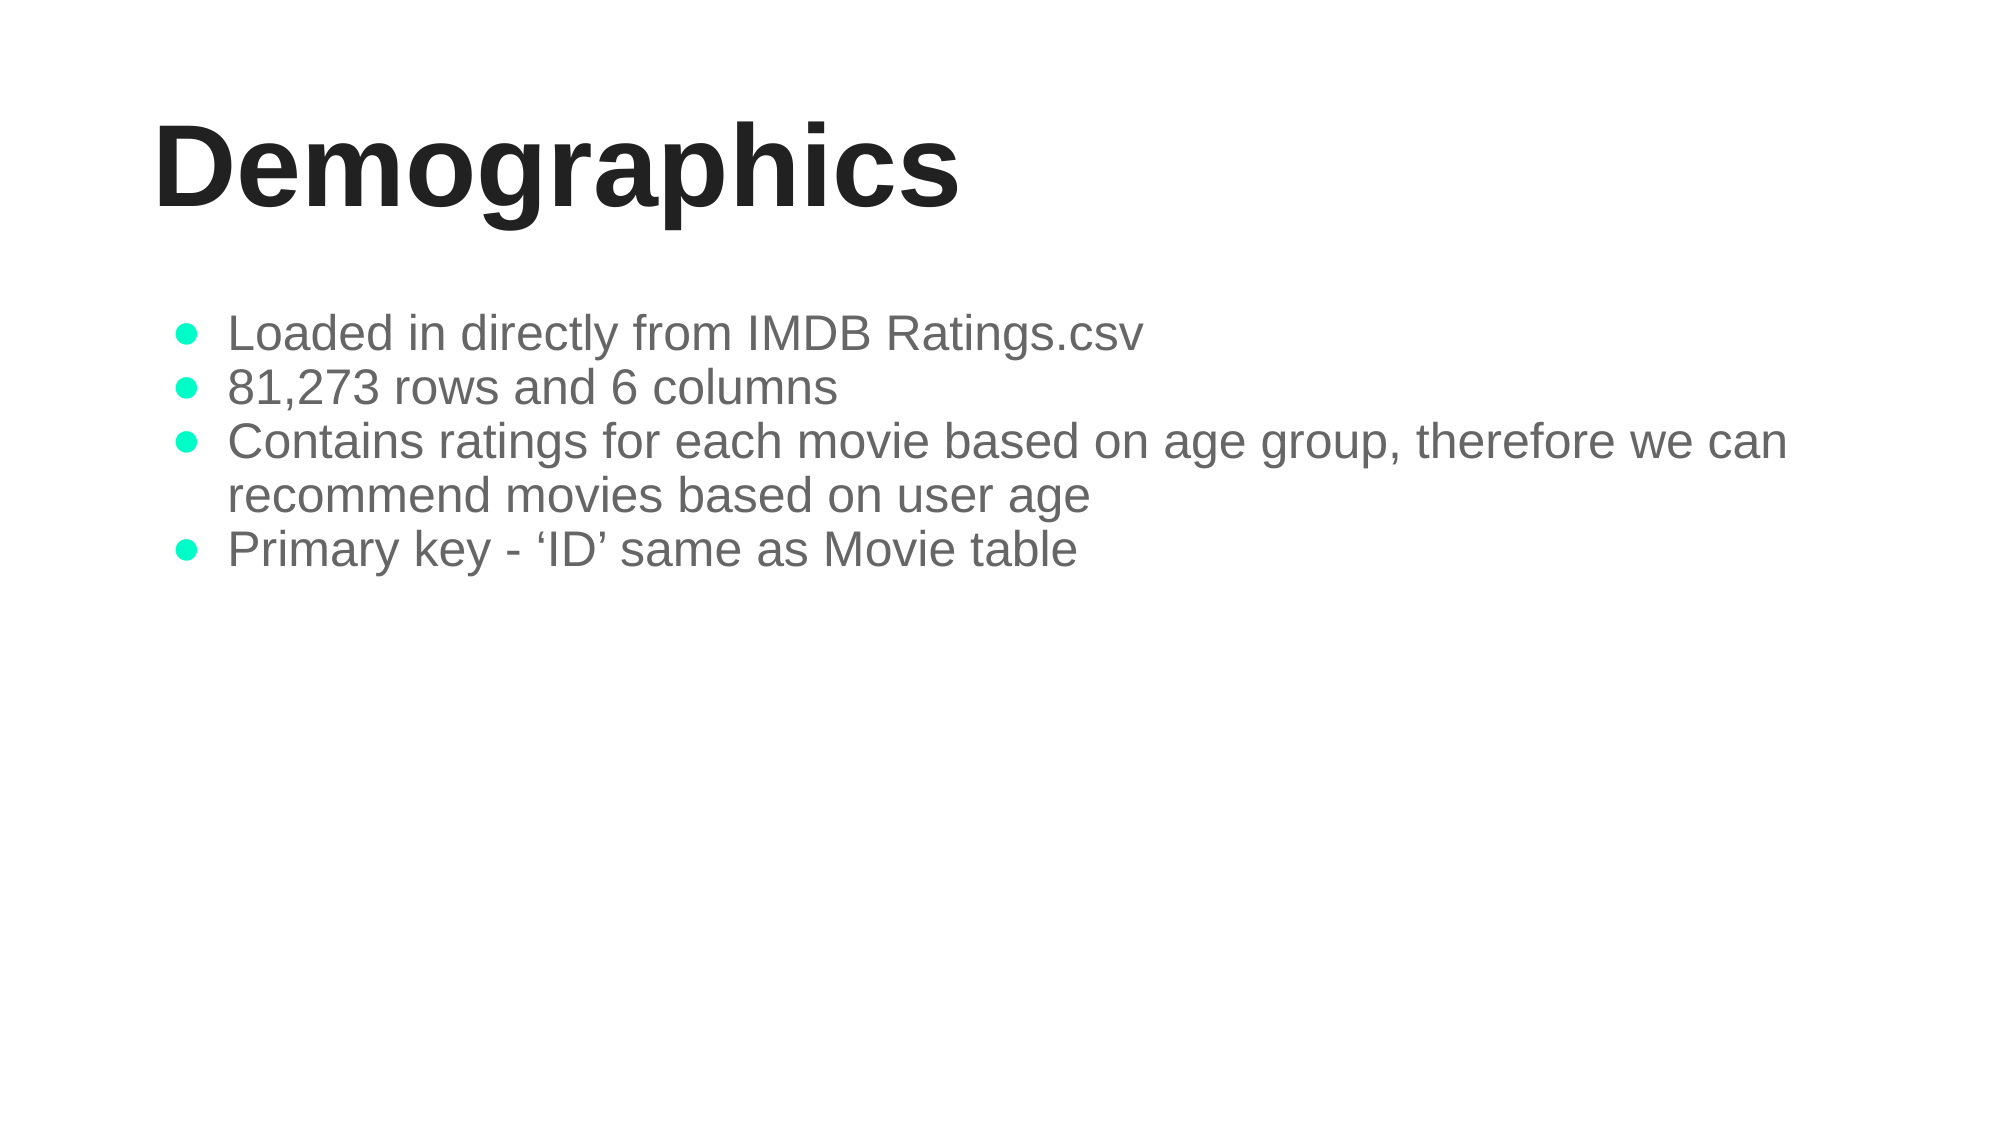

# Demographics
Loaded in directly from IMDB Ratings.csv
81,273 rows and 6 columns
Contains ratings for each movie based on age group, therefore we can recommend movies based on user age
Primary key - ‘ID’ same as Movie table